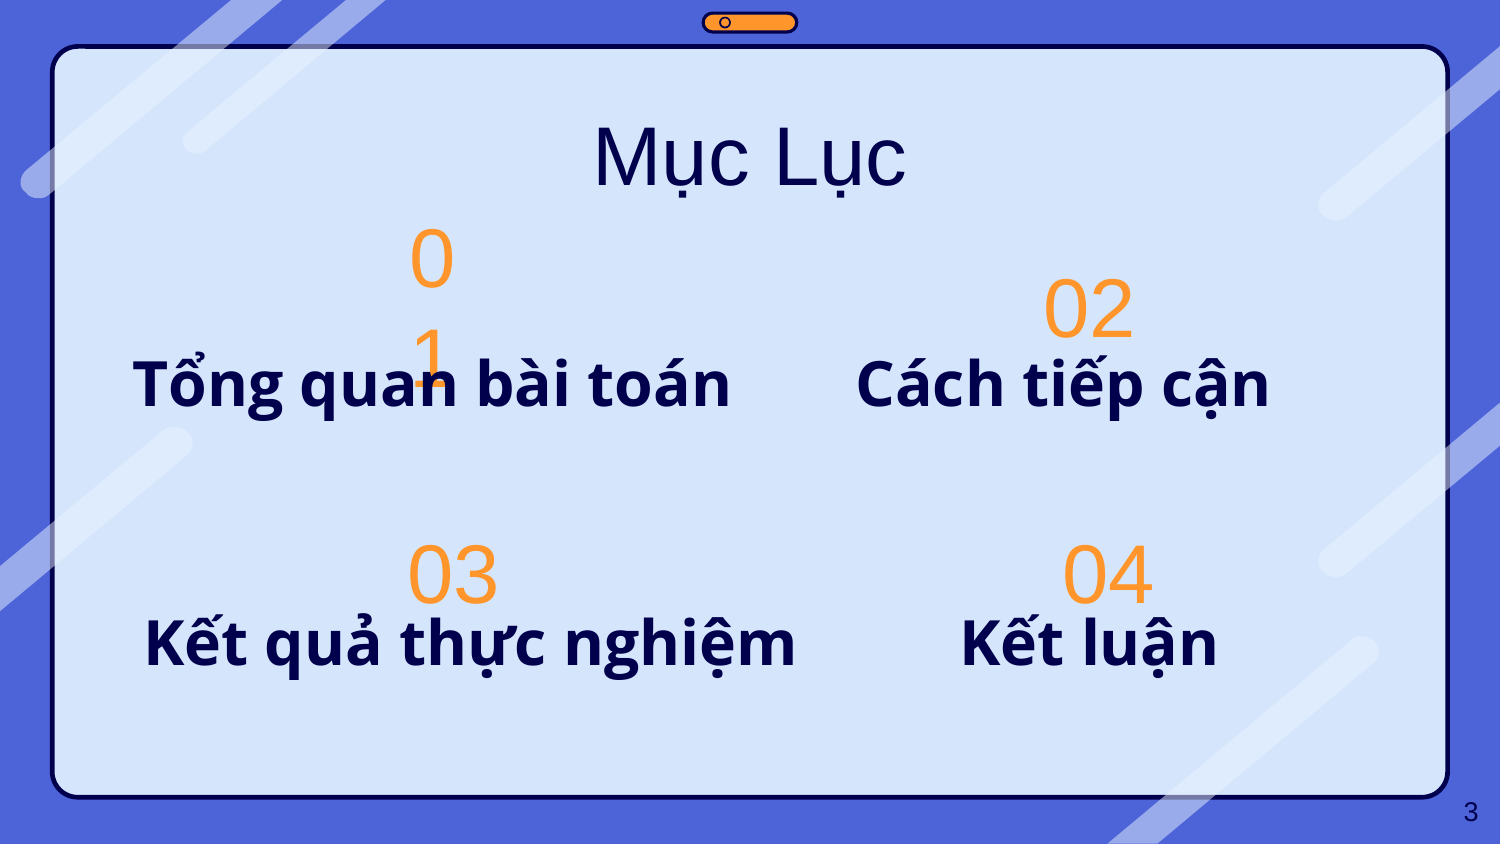

Mục Lục
02
# 01
Tổng quan bài toán
Cách tiếp cận
03
04
Kết luận
Kết quả thực nghiệm
3